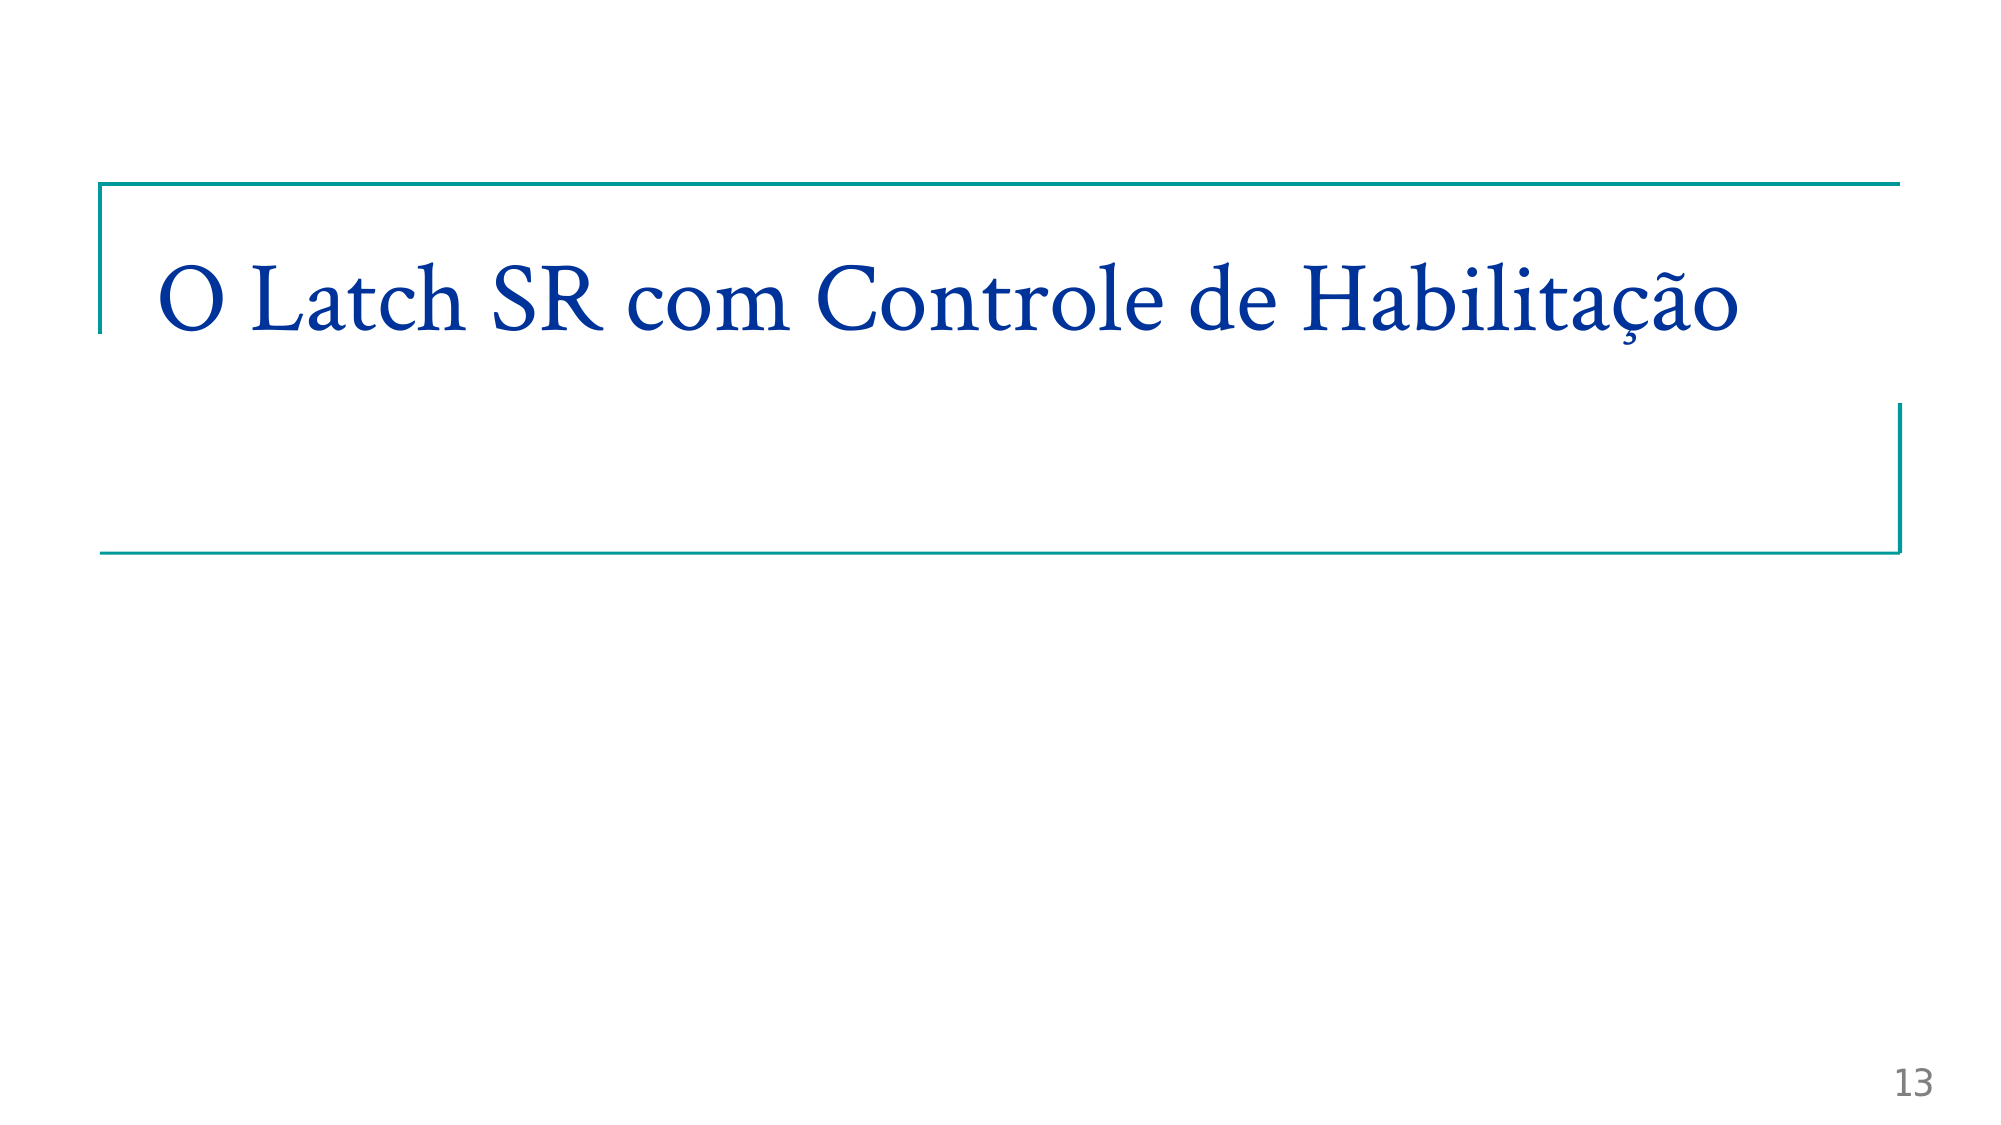

# O Latch SR com Controle de Habilitação

13